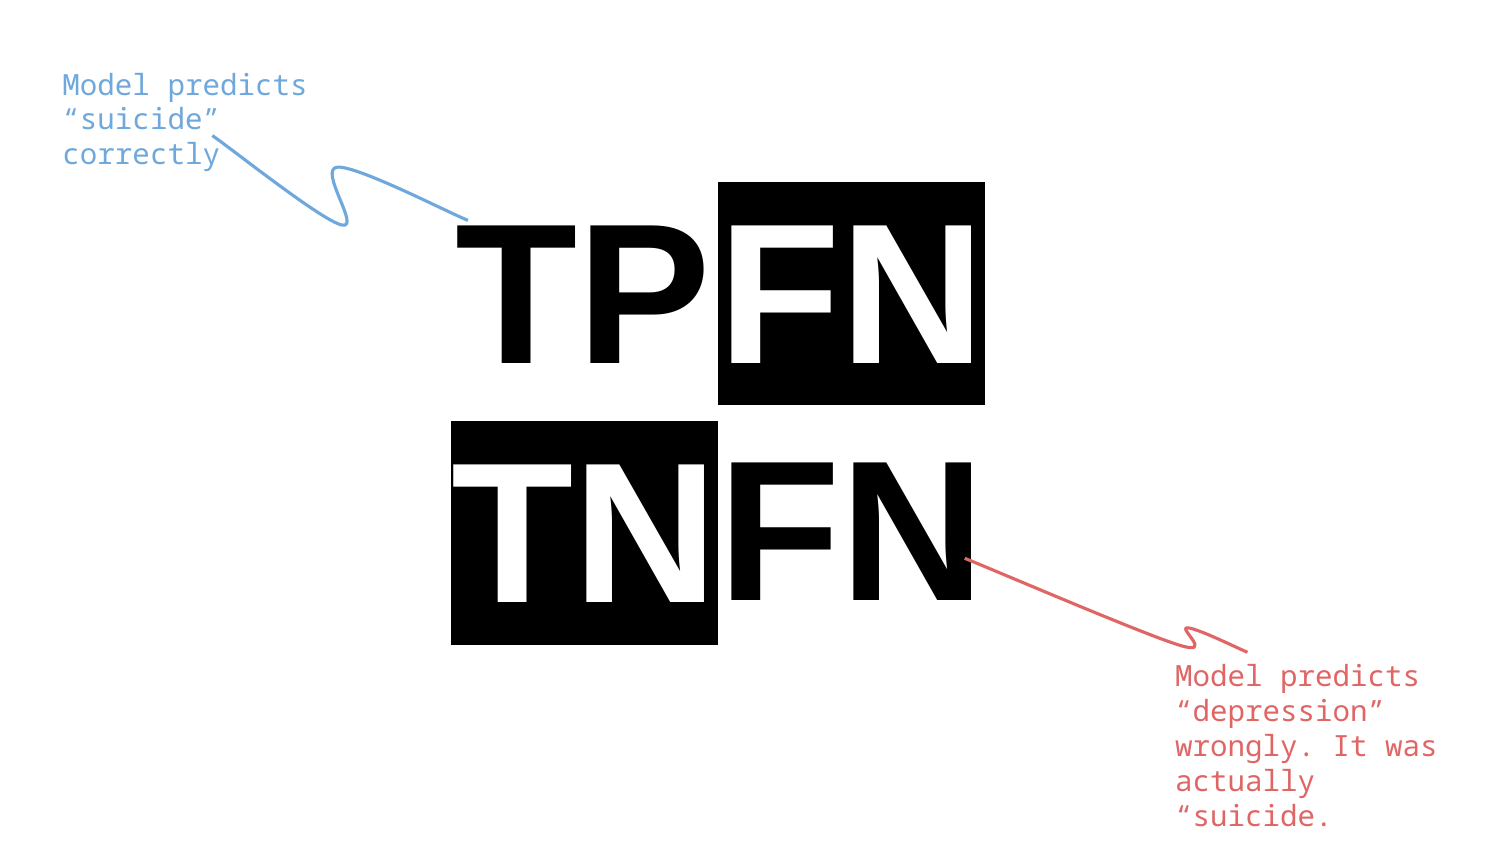

Model predicts “suicide” correctly

TP
FN
FN
TN

Model predicts “depression” wrongly. It was actually “suicide.